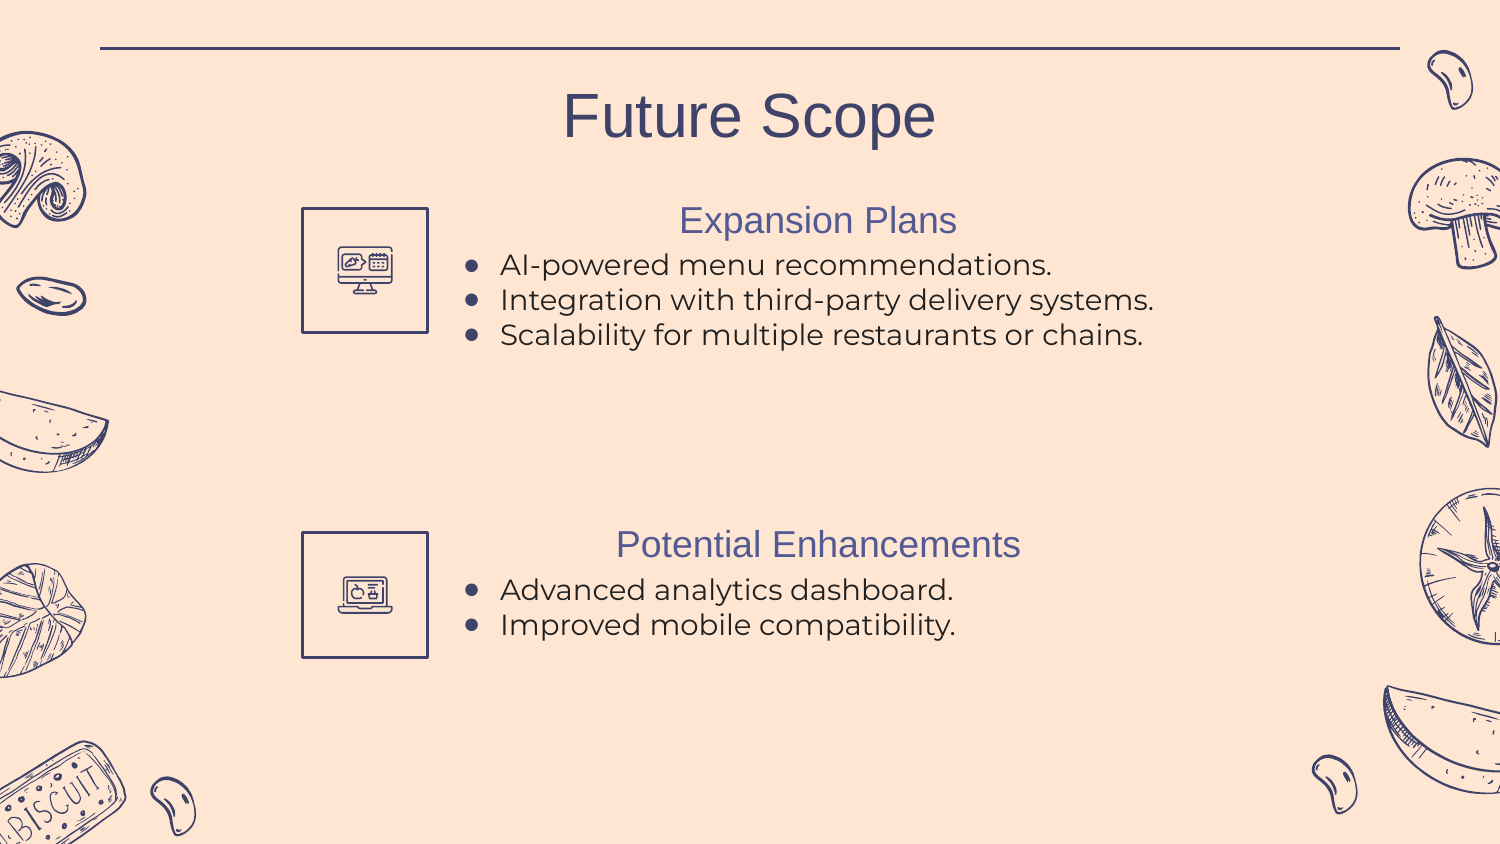

Future Scope
# Expansion Plans

AI-powered menu recommendations.
Integration with third-party delivery systems.
Scalability for multiple restaurants or chains.

Potential Enhancements

Advanced analytics dashboard.
Improved mobile compatibility.